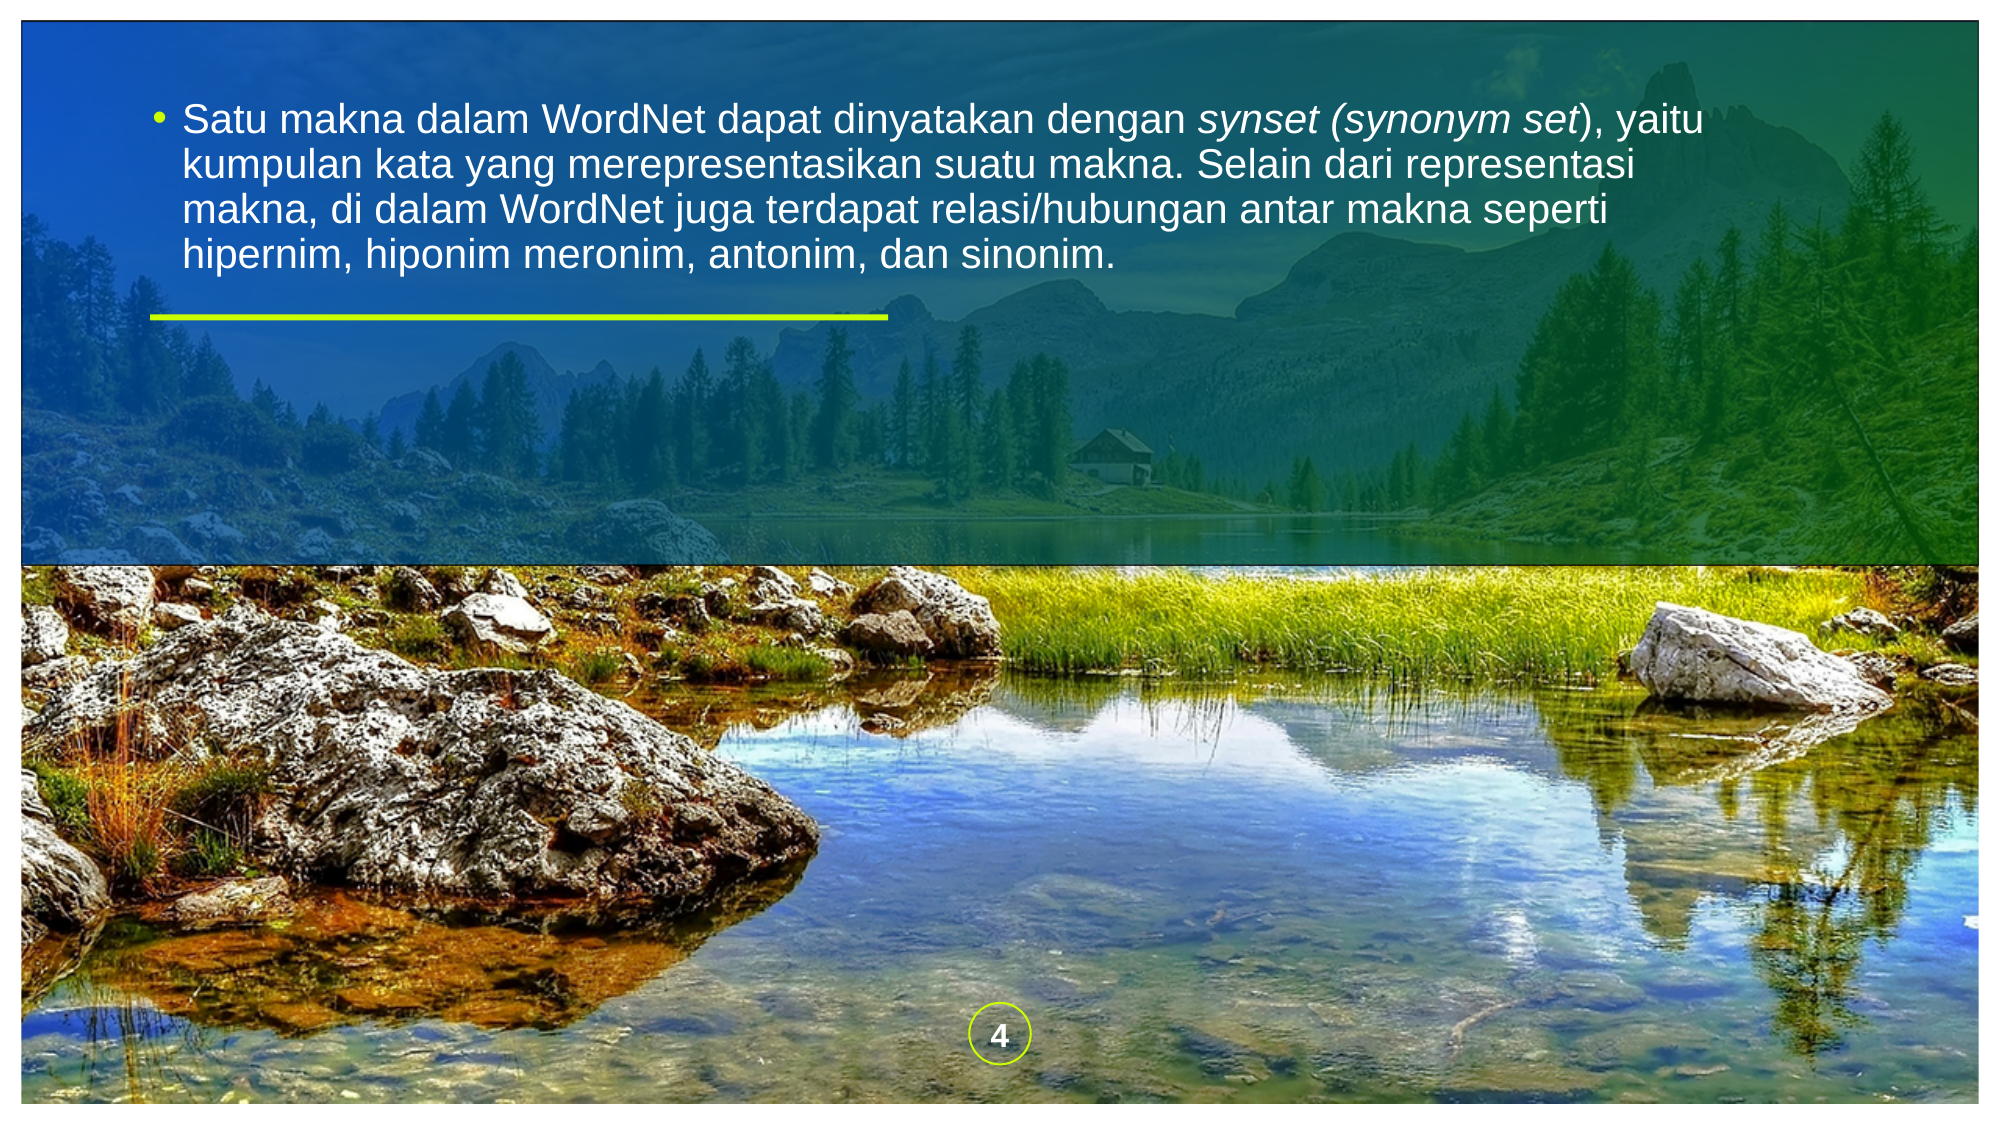

Satu makna dalam WordNet dapat dinyatakan dengan synset (synonym set), yaitu kumpulan kata yang merepresentasikan suatu makna. Selain dari representasi makna, di dalam WordNet juga terdapat relasi/hubungan antar makna seperti hipernim, hiponim meronim, antonim, dan sinonim.
4